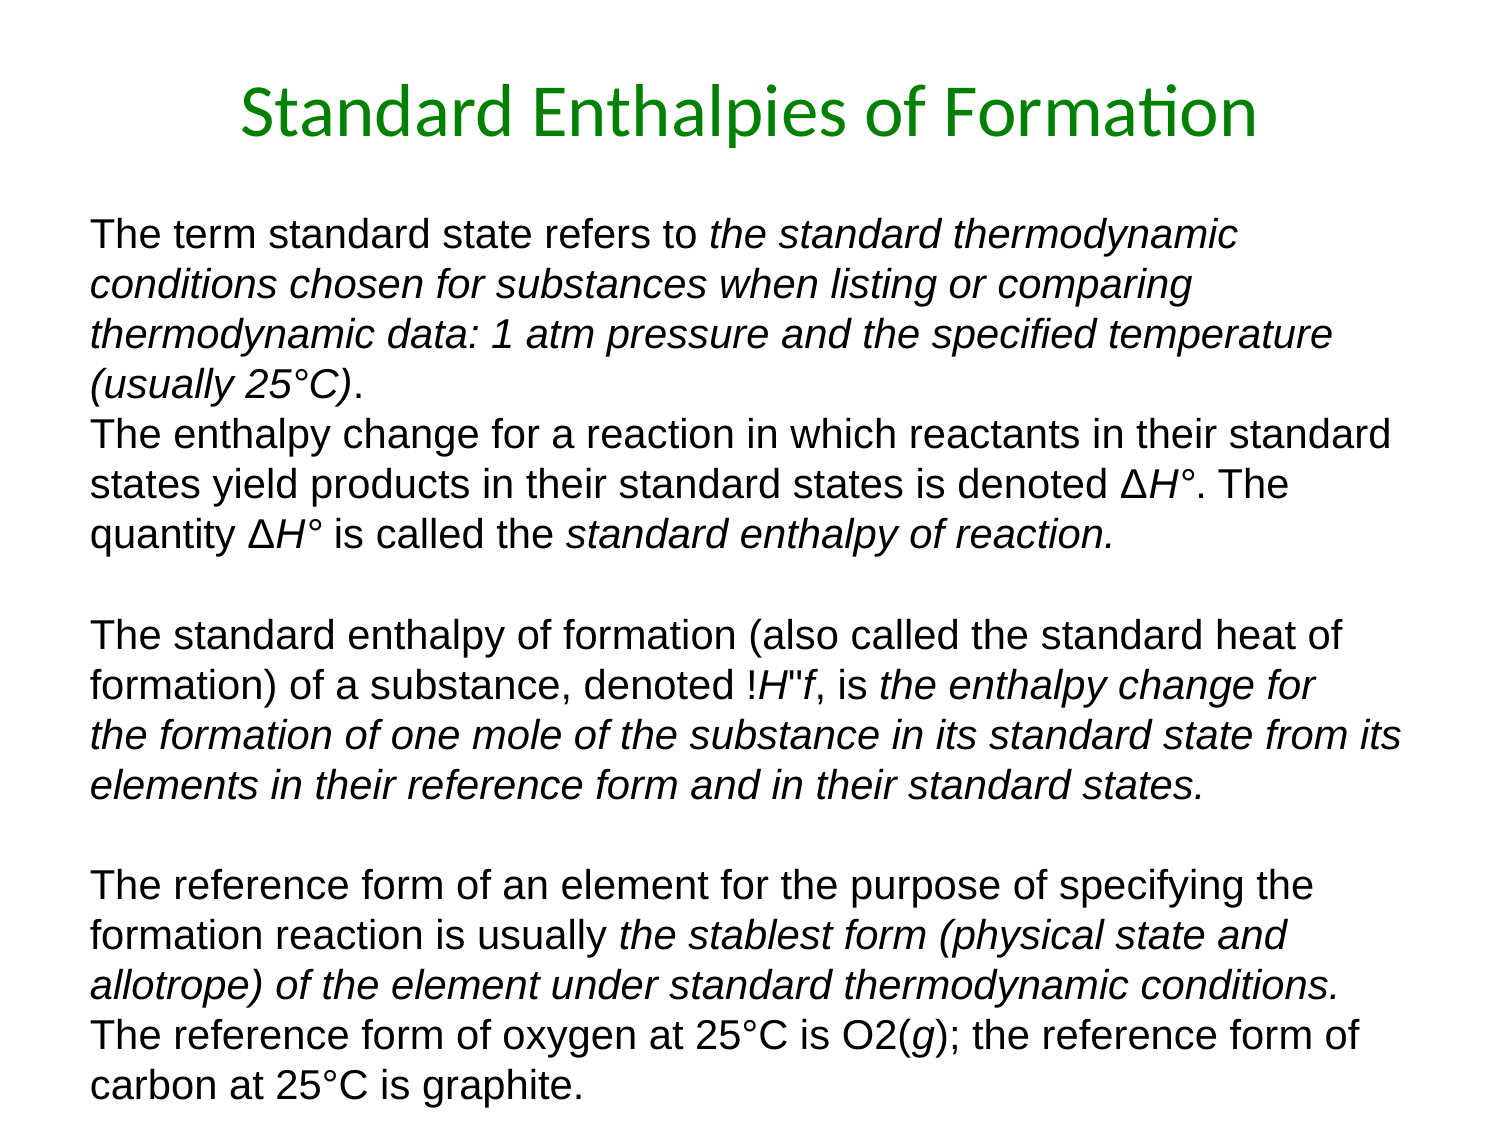

# Standard Enthalpies of Formation
The term standard state refers to the standard thermodynamic conditions chosen for substances when listing or comparing thermodynamic data: 1 atm pressure and the specified temperature (usually 25°C).
The enthalpy change for a reaction in which reactants in their standard states yield products in their standard states is denoted ΔH°. The quantity ΔH° is called the standard enthalpy of reaction.

The standard enthalpy of formation (also called the standard heat of formation) of a substance, denoted !H"f, is the enthalpy change for
the formation of one mole of the substance in its standard state from its elements in their reference form and in their standard states.

The reference form of an element for the purpose of specifying the formation reaction is usually the stablest form (physical state and allotrope) of the element under standard thermodynamic conditions. The reference form of oxygen at 25°C is O2(g); the reference form of carbon at 25°C is graphite.